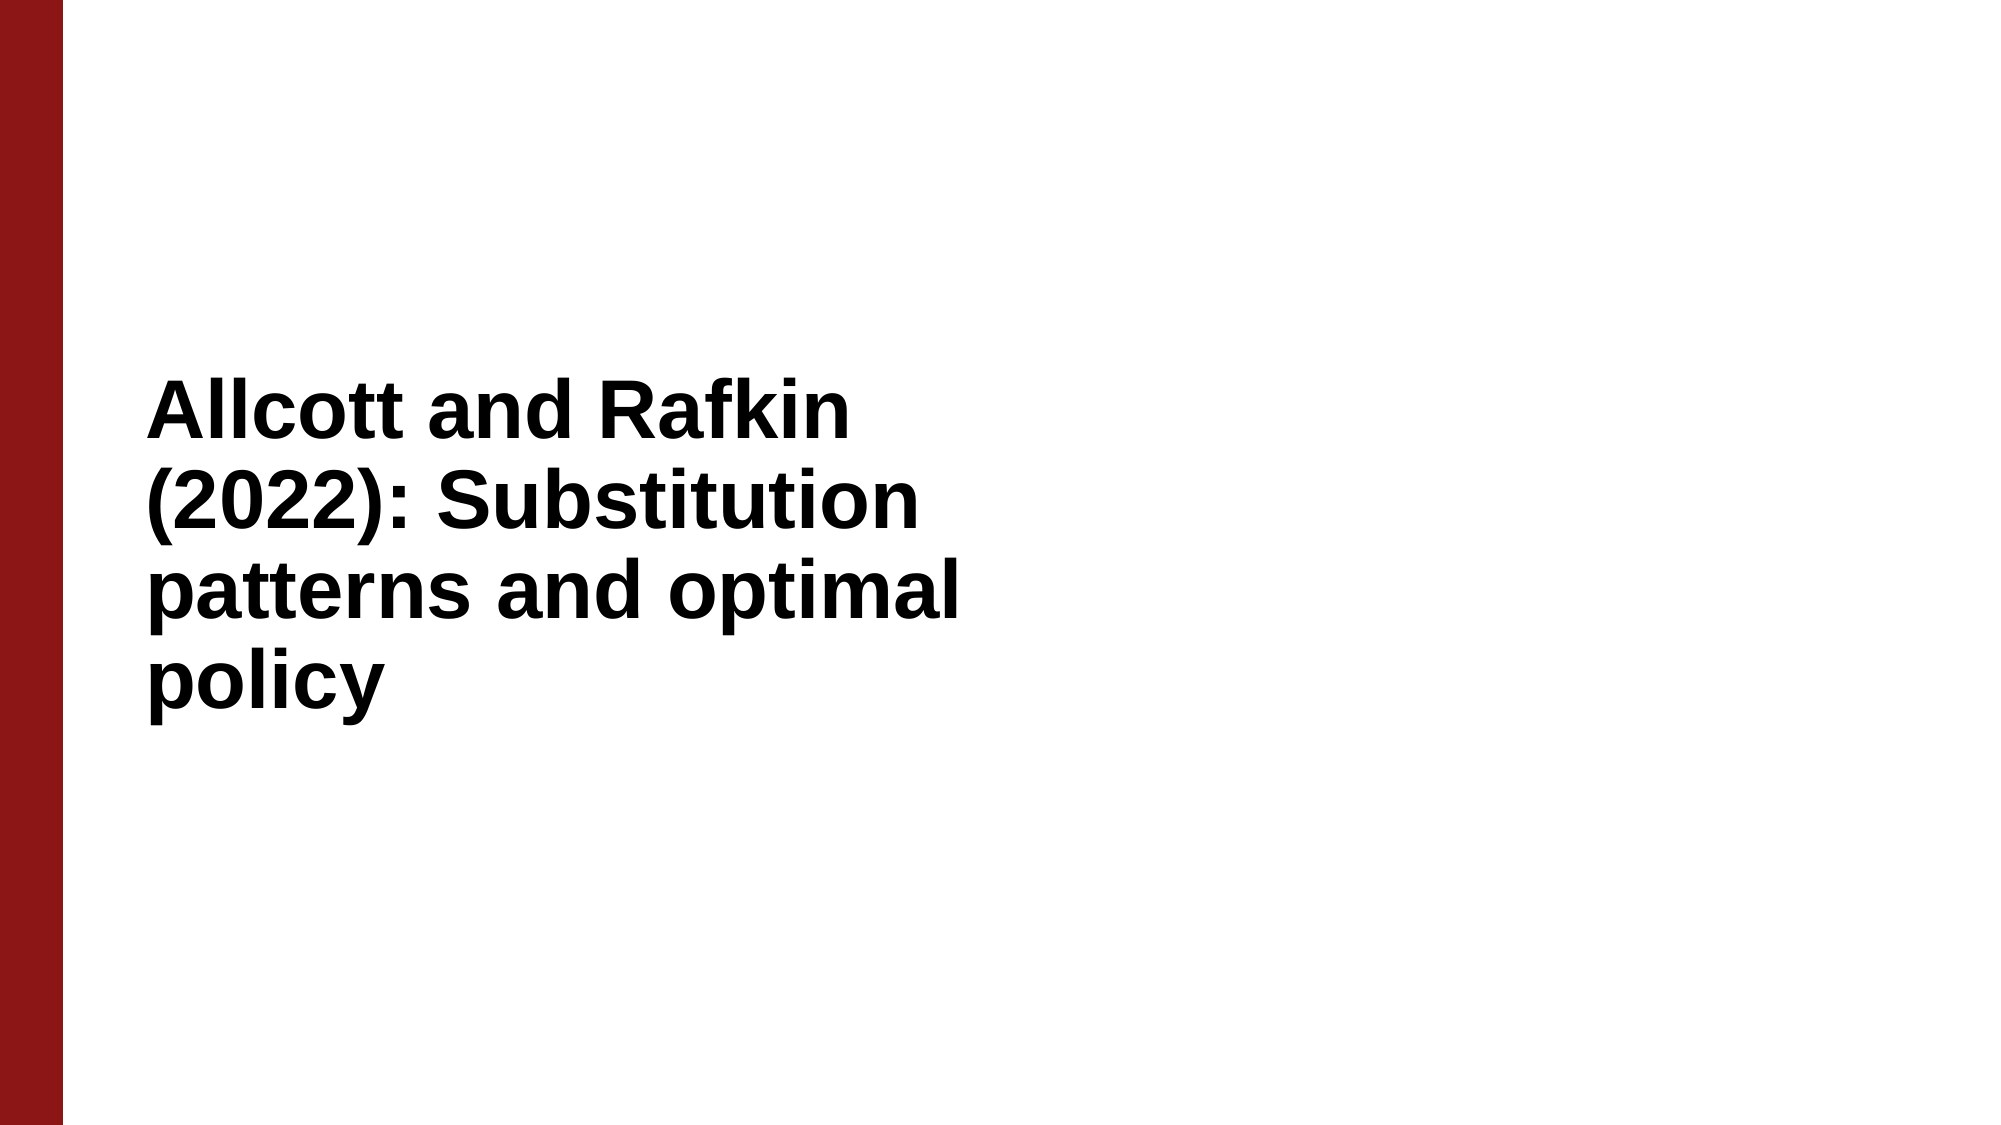

# Allcott and Rafkin (2022): Substitution patterns and optimal policy